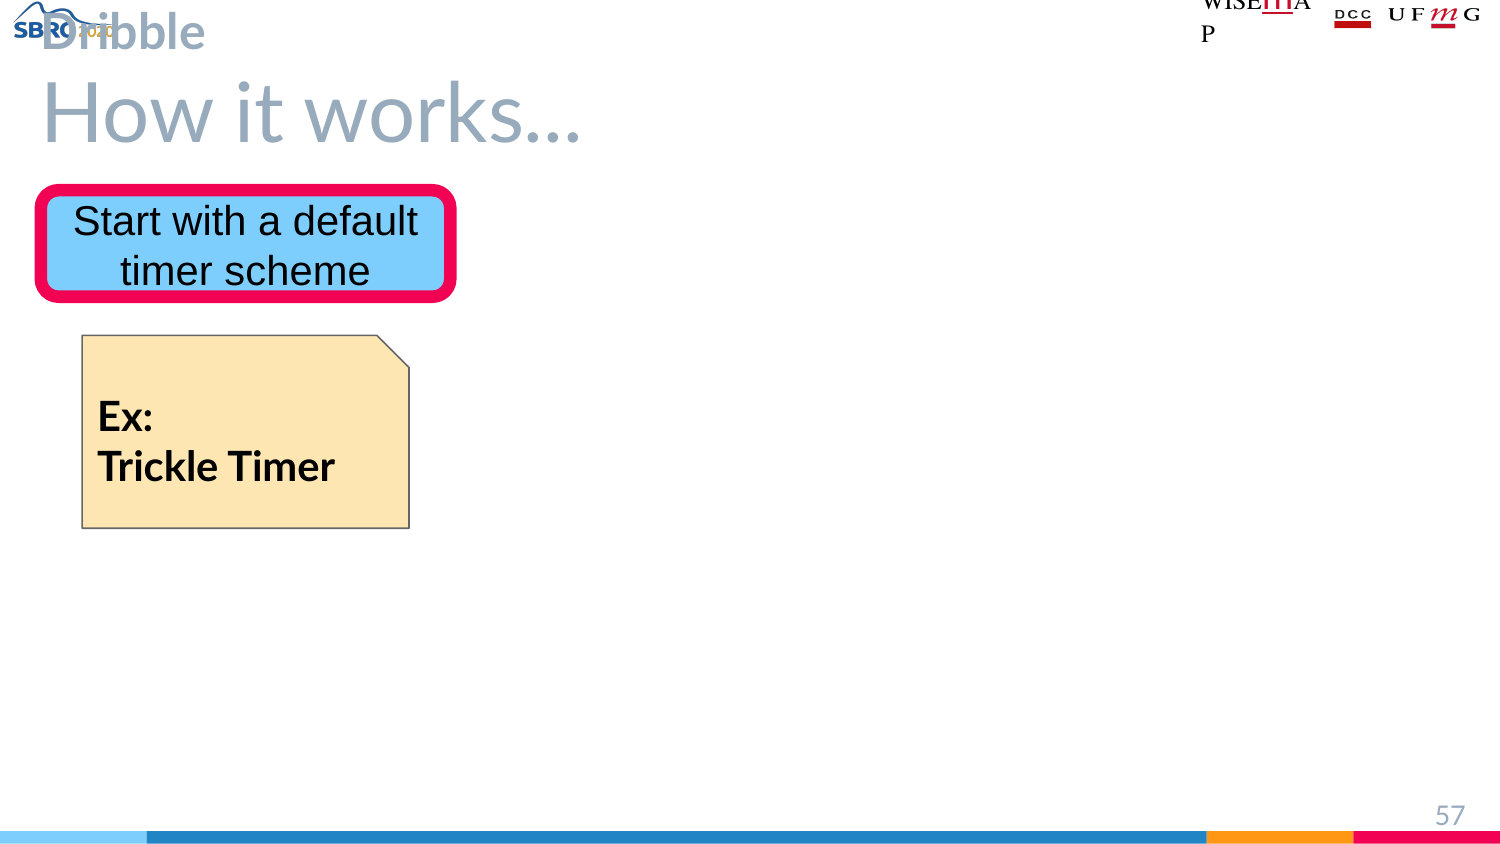

# Dribble
How it works...
Start with a default timer scheme
Ex:
Trickle Timer
57